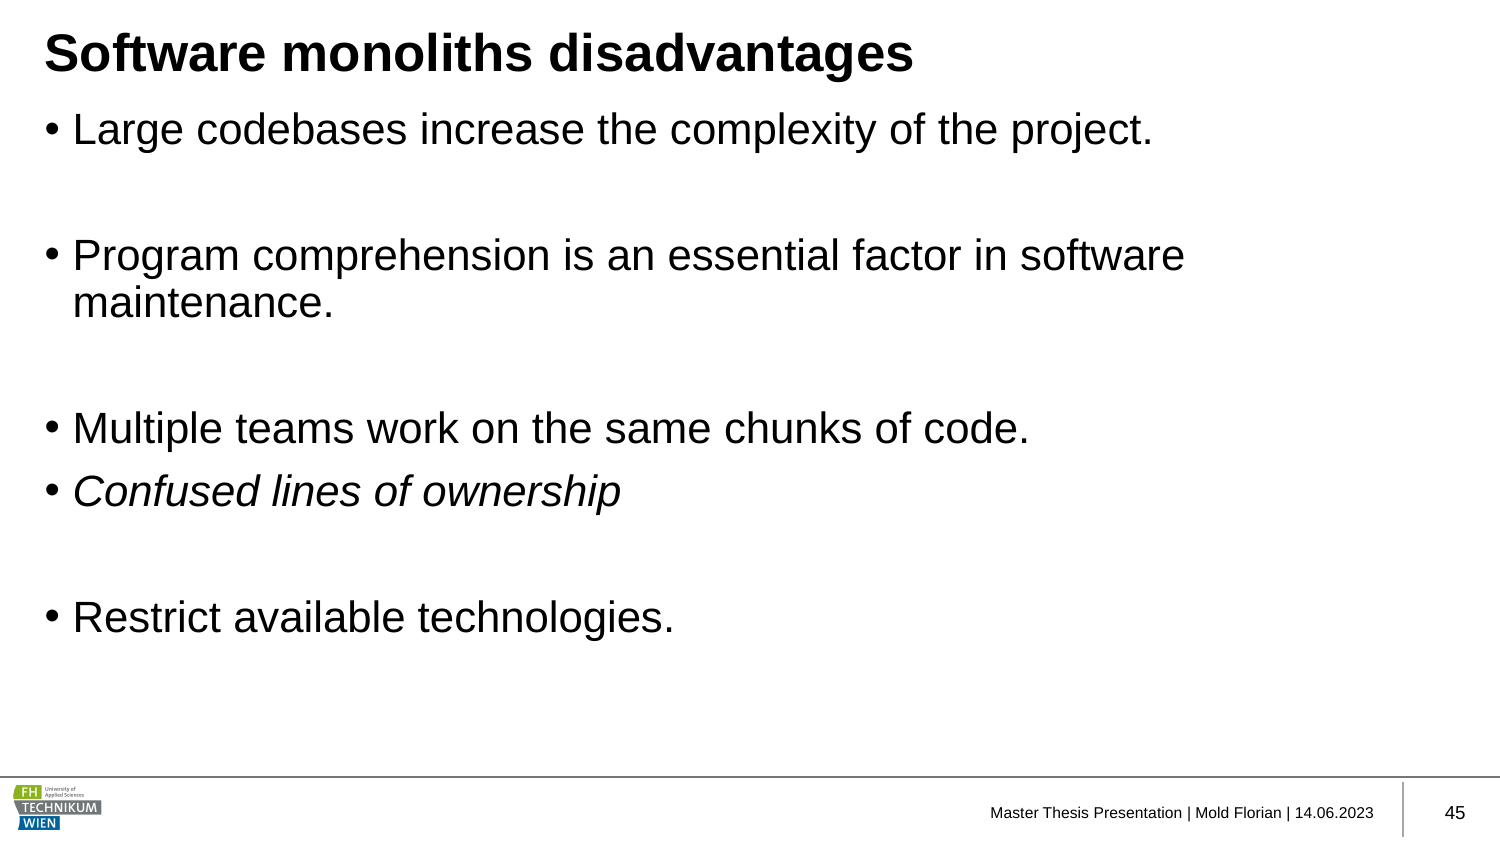

# Software monoliths disadvantages
Large codebases increase the complexity of the project.

Program comprehension is an essential factor in software maintenance.

Multiple teams work on the same chunks of code.
Confused lines of ownership

Restrict available technologies.

 Master Thesis Presentation | Mold Florian | 14.06.2023
45